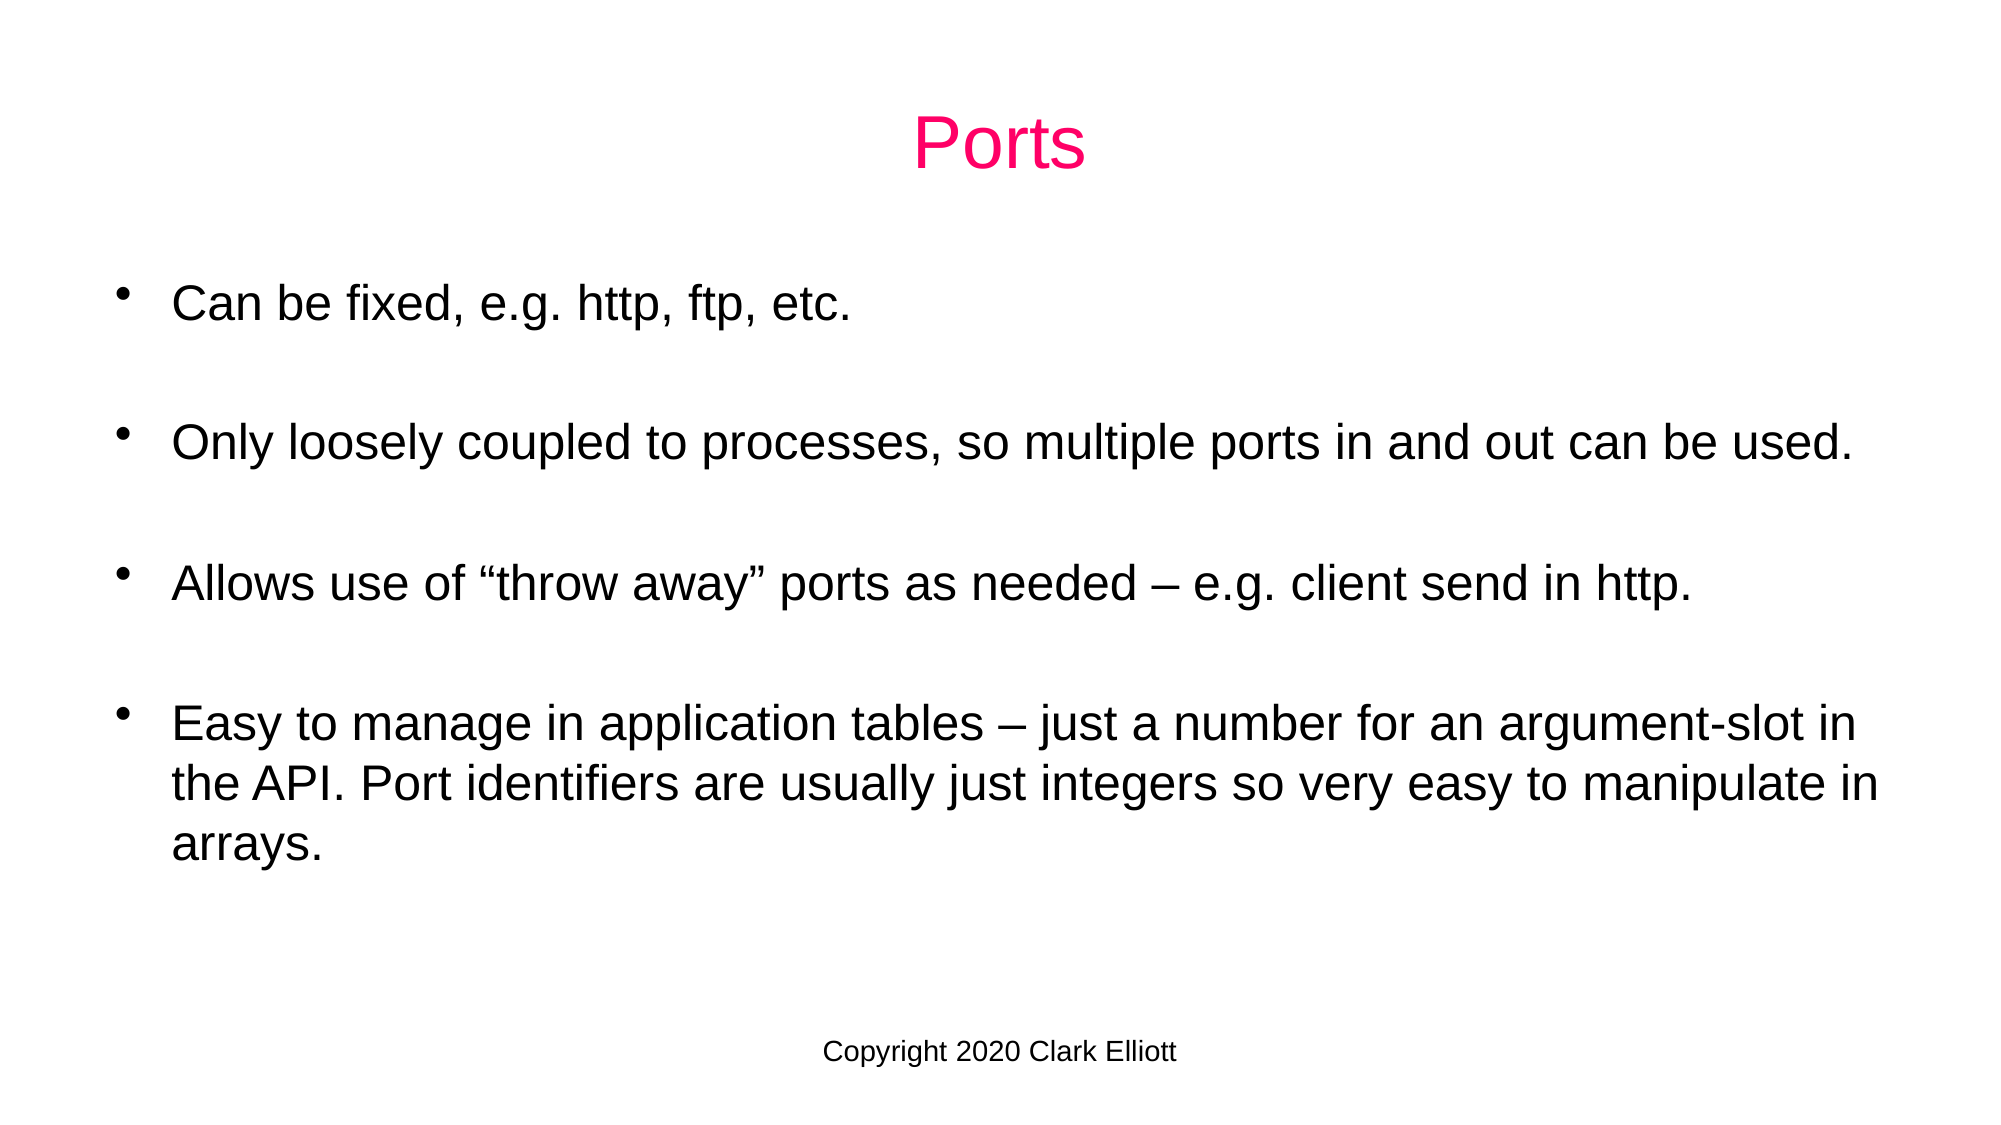

Ports
Can be fixed, e.g. http, ftp, etc.

Only loosely coupled to processes, so multiple ports in and out can be used.

Allows use of “throw away” ports as needed – e.g. client send in http.

Easy to manage in application tables – just a number for an argument-slot in the API. Port identifiers are usually just integers so very easy to manipulate in arrays.

Copyright 2020 Clark Elliott